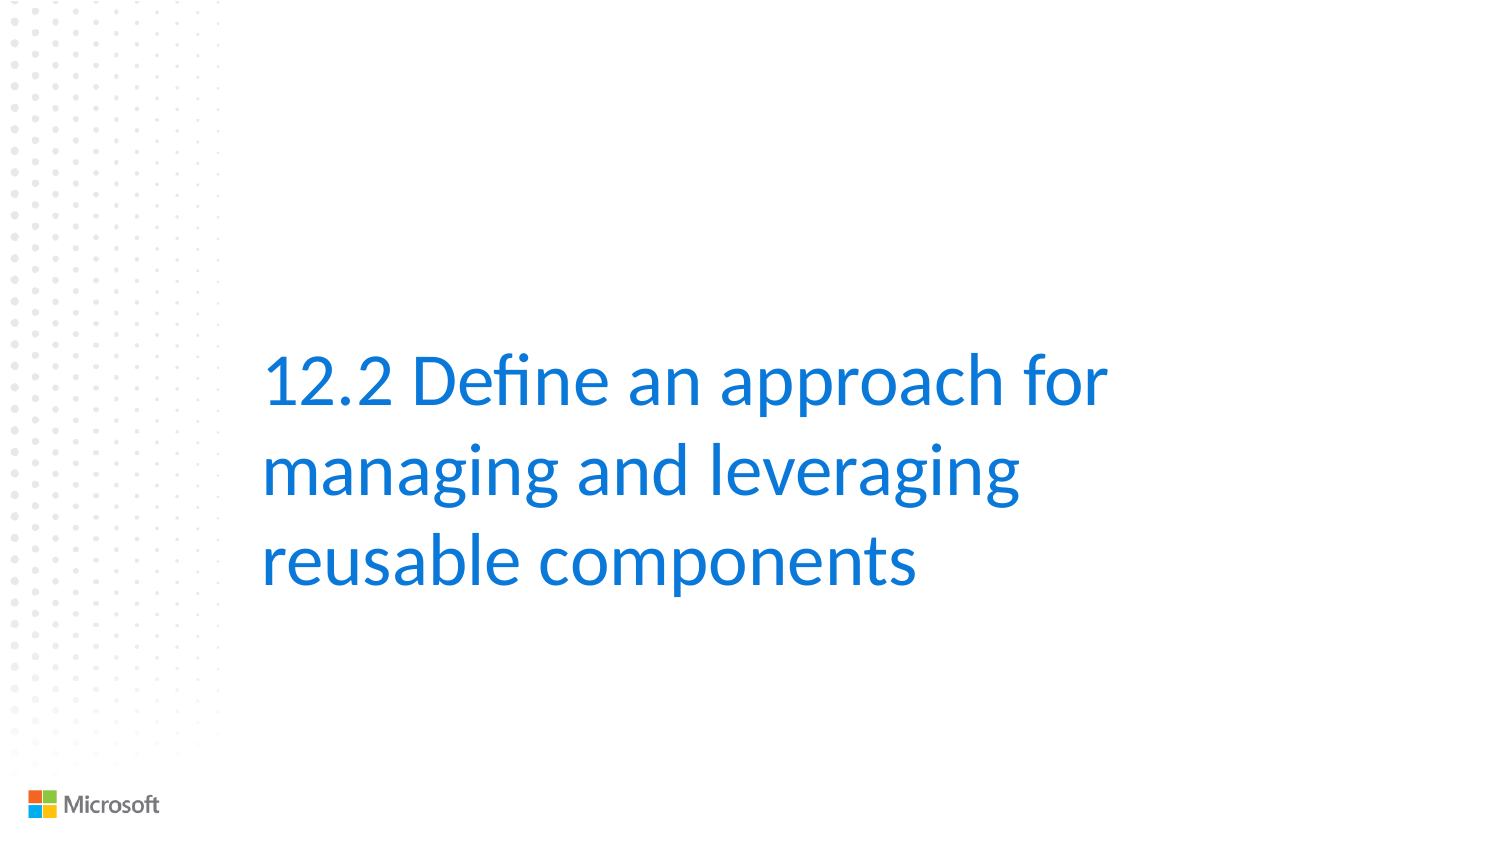

12.2 Define an approach for managing and leveraging reusable components